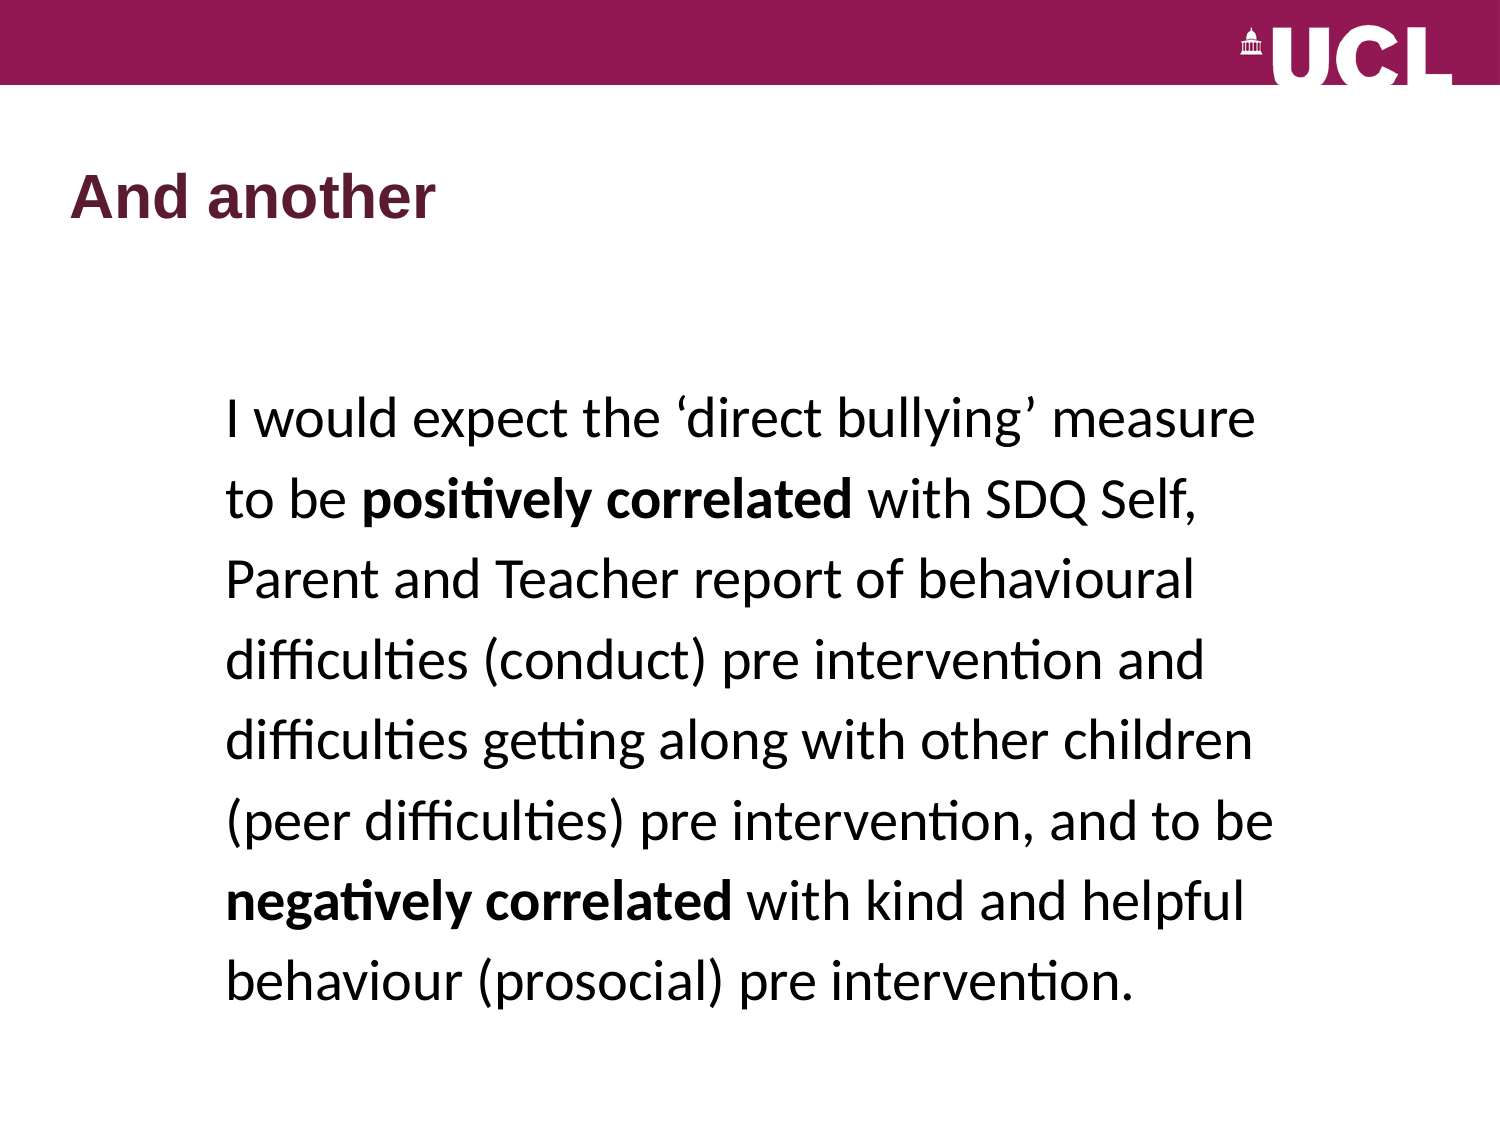

# And another
I would expect the ‘direct bullying’ measure to be positively correlated with SDQ Self, Parent and Teacher report of behavioural difficulties (conduct) pre intervention and difficulties getting along with other children (peer difficulties) pre intervention, and to be negatively correlated with kind and helpful behaviour (prosocial) pre intervention.